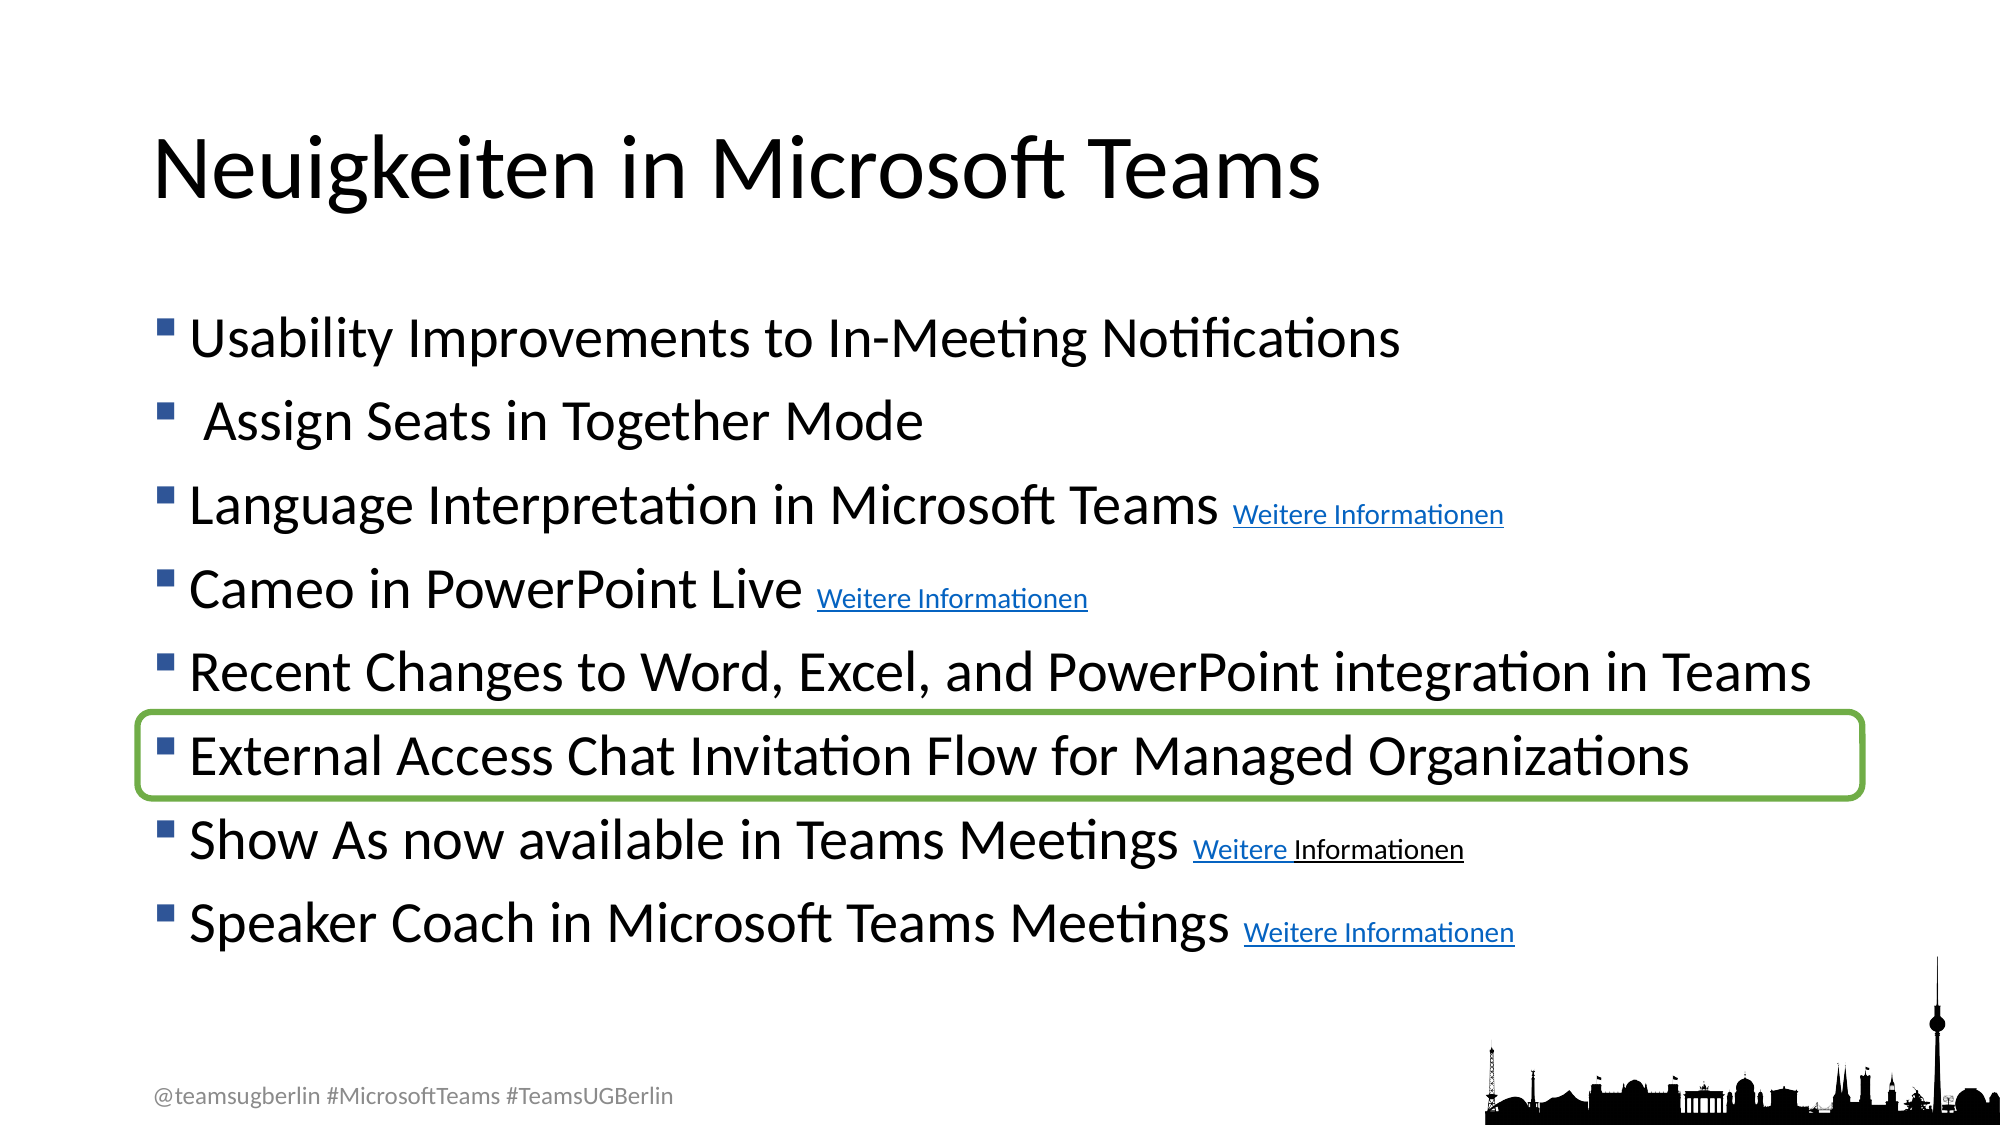

# Neuigkeiten in Microsoft Teams
Usability Improvements to In-Meeting Notifications
 Assign Seats in Together Mode
Language Interpretation in Microsoft Teams Weitere Informationen
Cameo in PowerPoint Live Weitere Informationen
Recent Changes to Word, Excel, and PowerPoint integration in Teams
External Access Chat Invitation Flow for Managed Organizations
Show As now available in Teams Meetings Weitere Informationen
Speaker Coach in Microsoft Teams Meetings Weitere Informationen